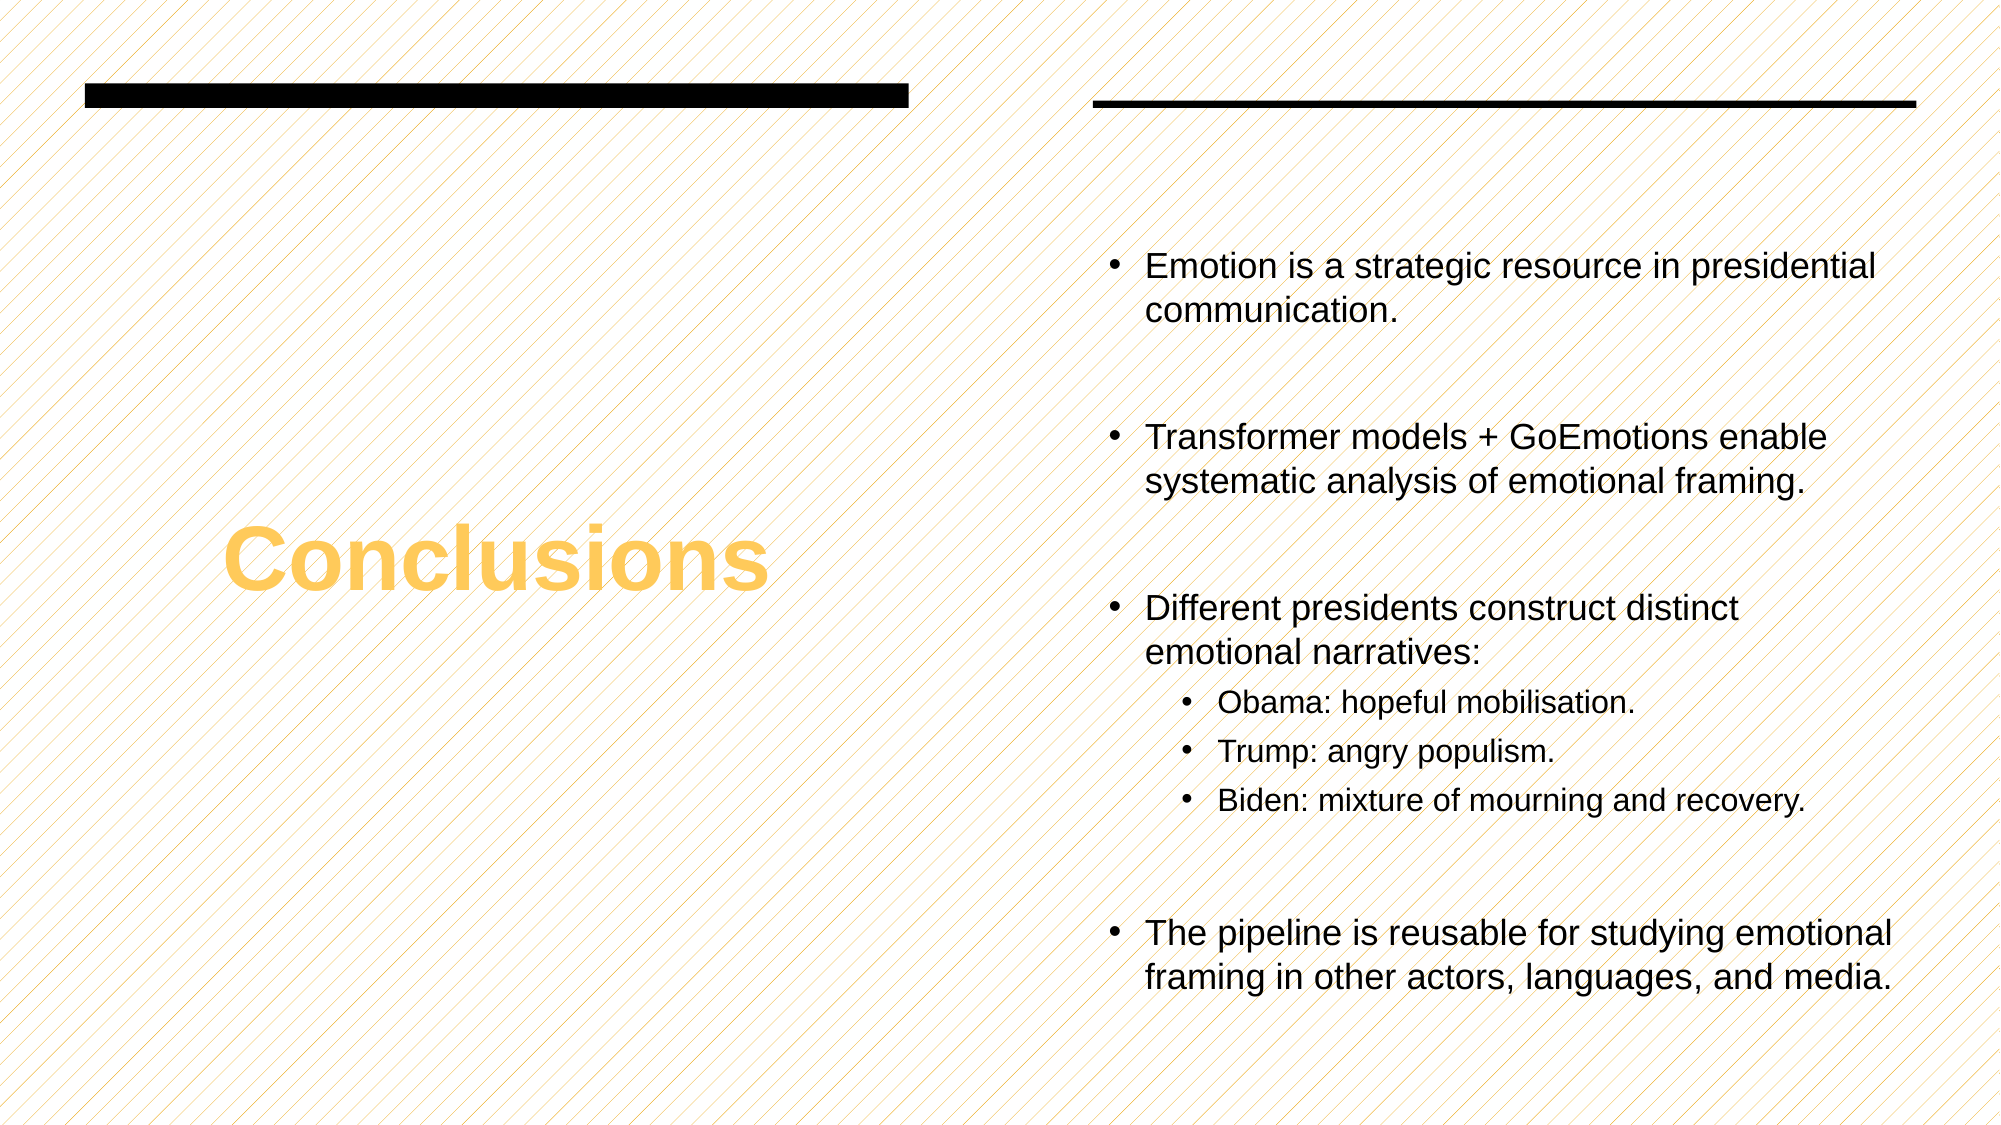

# Conclusions

Emotion is a strategic resource in presidential communication.

Transformer models + GoEmotions enable systematic analysis of emotional framing.

Different presidents construct distinct emotional narratives:
Obama: hopeful mobilisation.
Trump: angry populism.
Biden: mixture of mourning and recovery.

The pipeline is reusable for studying emotional framing in other actors, languages, and media.